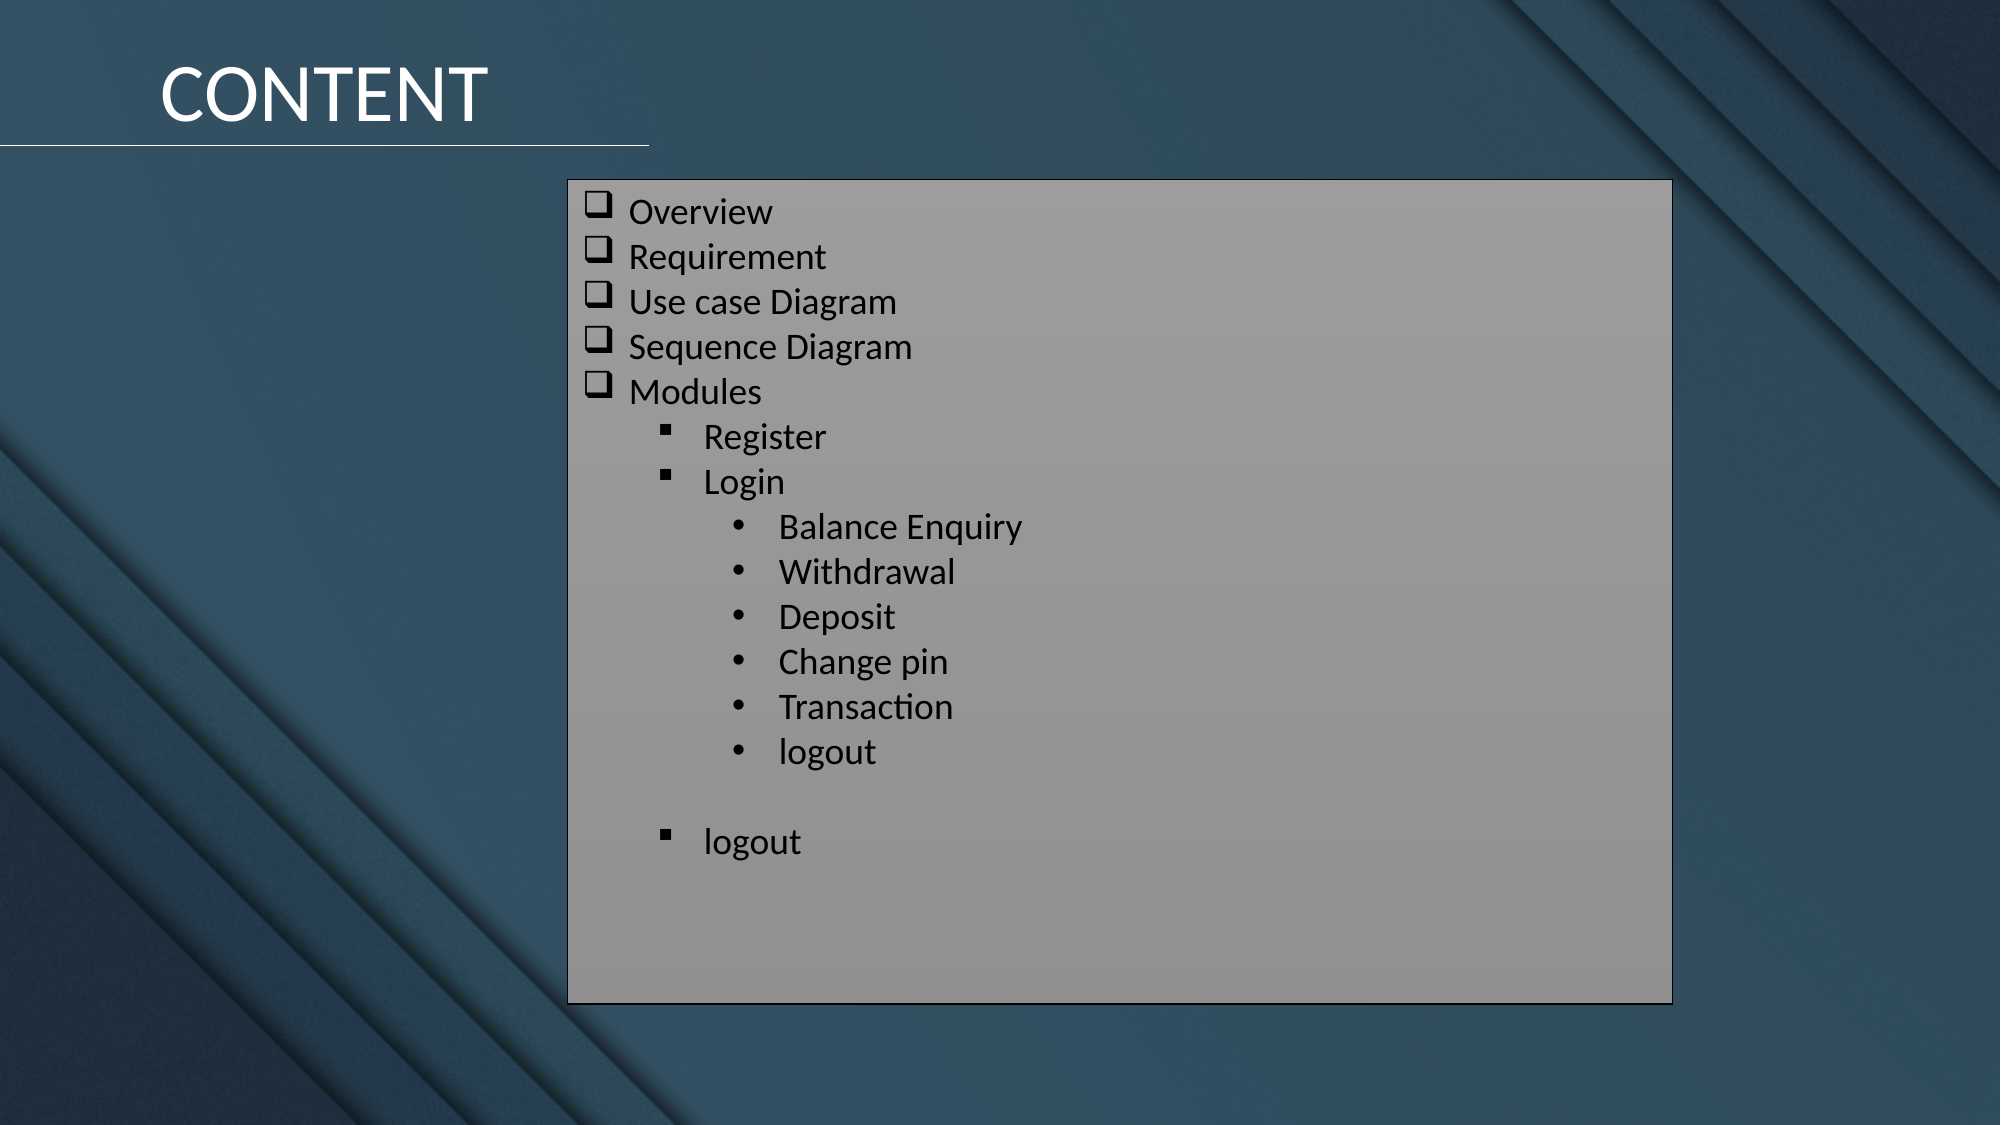

CONTENT
Overview
Requirement
Use case Diagram
Sequence Diagram
Modules
Register
Login
Balance Enquiry
Withdrawal
Deposit
Change pin
Transaction
logout

logout